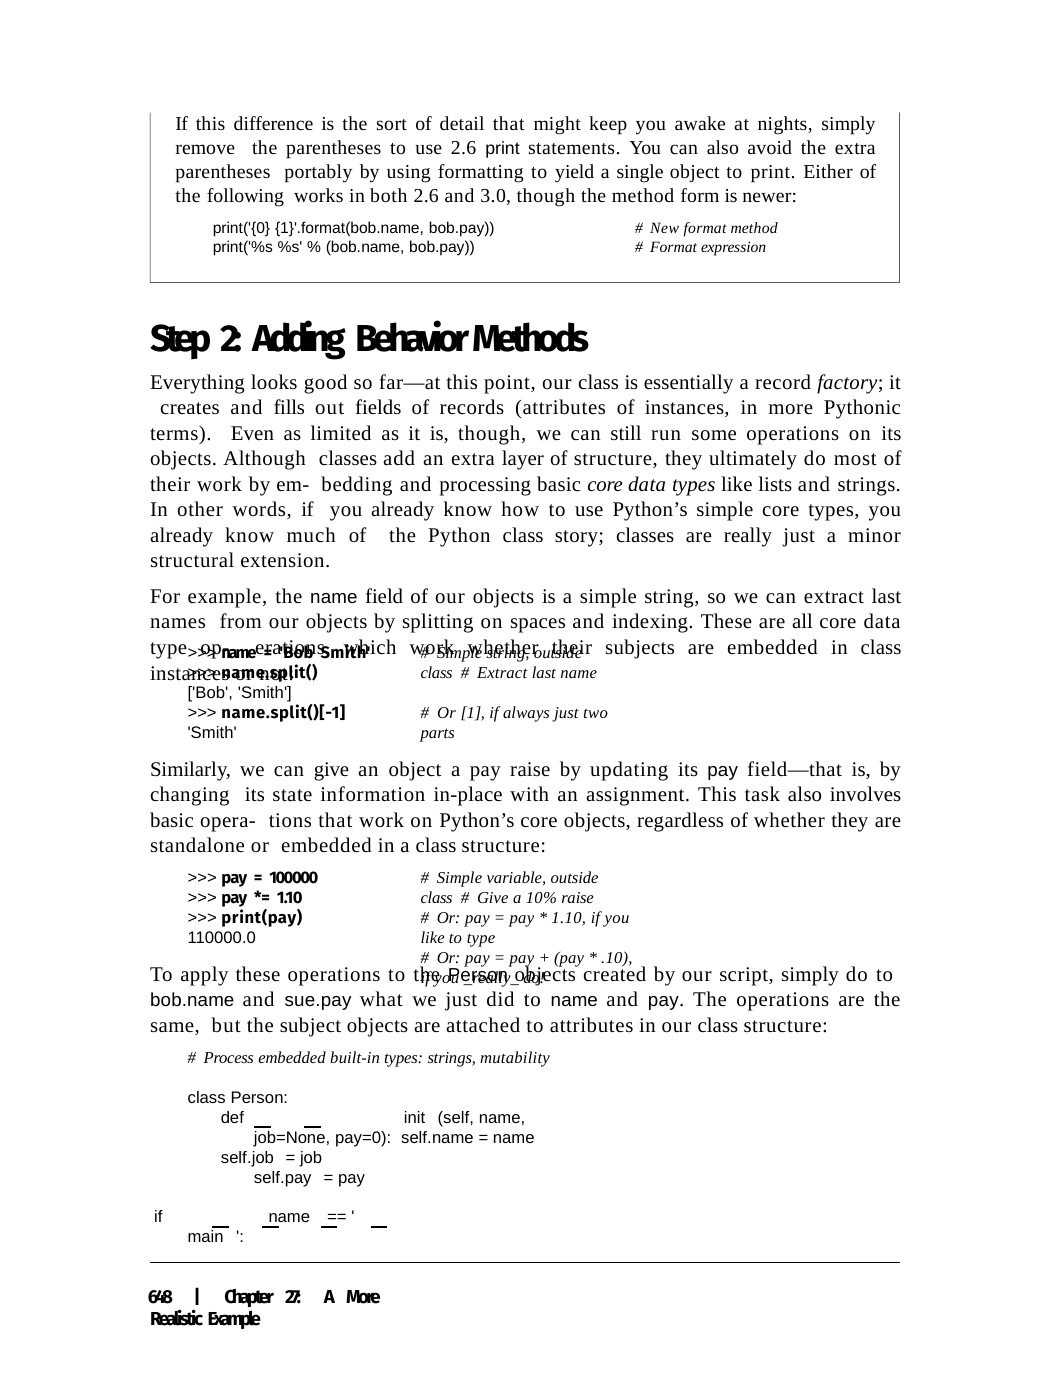

If this difference is the sort of detail that might keep you awake at nights, simply remove  the parentheses to use 2.6 print statements. You can also avoid the extra parentheses  portably by using formatting to yield a single object to print. Either of the following  works in both 2.6 and 3.0, though the method form is newer:
print('{0} {1}'.format(bob.name, bob.pay))	# New format method
print('%s %s' % (bob.name, bob.pay))	# Format expression

Step 2: Adding Behavior Methods
Everything looks good so far—at this point, our class is essentially a record factory; it  creates and fills out fields of records (attributes of instances, in more Pythonic terms).  Even as limited as it is, though, we can still run some operations on its objects. Although  classes add an extra layer of structure, they ultimately do most of their work by em-  bedding and processing basic core data types like lists and strings. In other words, if  you already know how to use Python’s simple core types, you already know much of  the Python class story; classes are really just a minor structural extension.
For example, the name field of our objects is a simple string, so we can extract last names  from our objects by splitting on spaces and indexing. These are all core data type op-  erations, which work whether their subjects are embedded in class instances or not:

>>> name = 'Bob Smith'
>>> name.split()
['Bob', 'Smith']
>>> name.split()[-1]
'Smith'
# Simple string, outside class  # Extract last name
# Or [1], if always just two parts
Similarly, we can give an object a pay raise by updating its pay field—that is, by changing  its state information in-place with an assignment. This task also involves basic opera-  tions that work on Python’s core objects, regardless of whether they are standalone or  embedded in a class structure:
>>> pay = 100000
>>> pay *= 1.10
>>> print(pay)
110000.0
# Simple variable, outside class  # Give a 10% raise
# Or: pay = pay * 1.10, if you like to type
# Or: pay = pay + (pay * .10), if you _really_ do!
To apply these operations to the Person objects created by our script, simply do to  bob.name and sue.pay what we just did to name and pay. The operations are the same,  but the subject objects are attached to attributes in our class structure:
# Process embedded built-in types: strings, mutability

class Person:
def		init (self, name, job=None, pay=0):  self.name = name
self.job = job  self.pay = pay

if	name	== ' main ':

648  |  Chapter 27:  A More Realistic Example